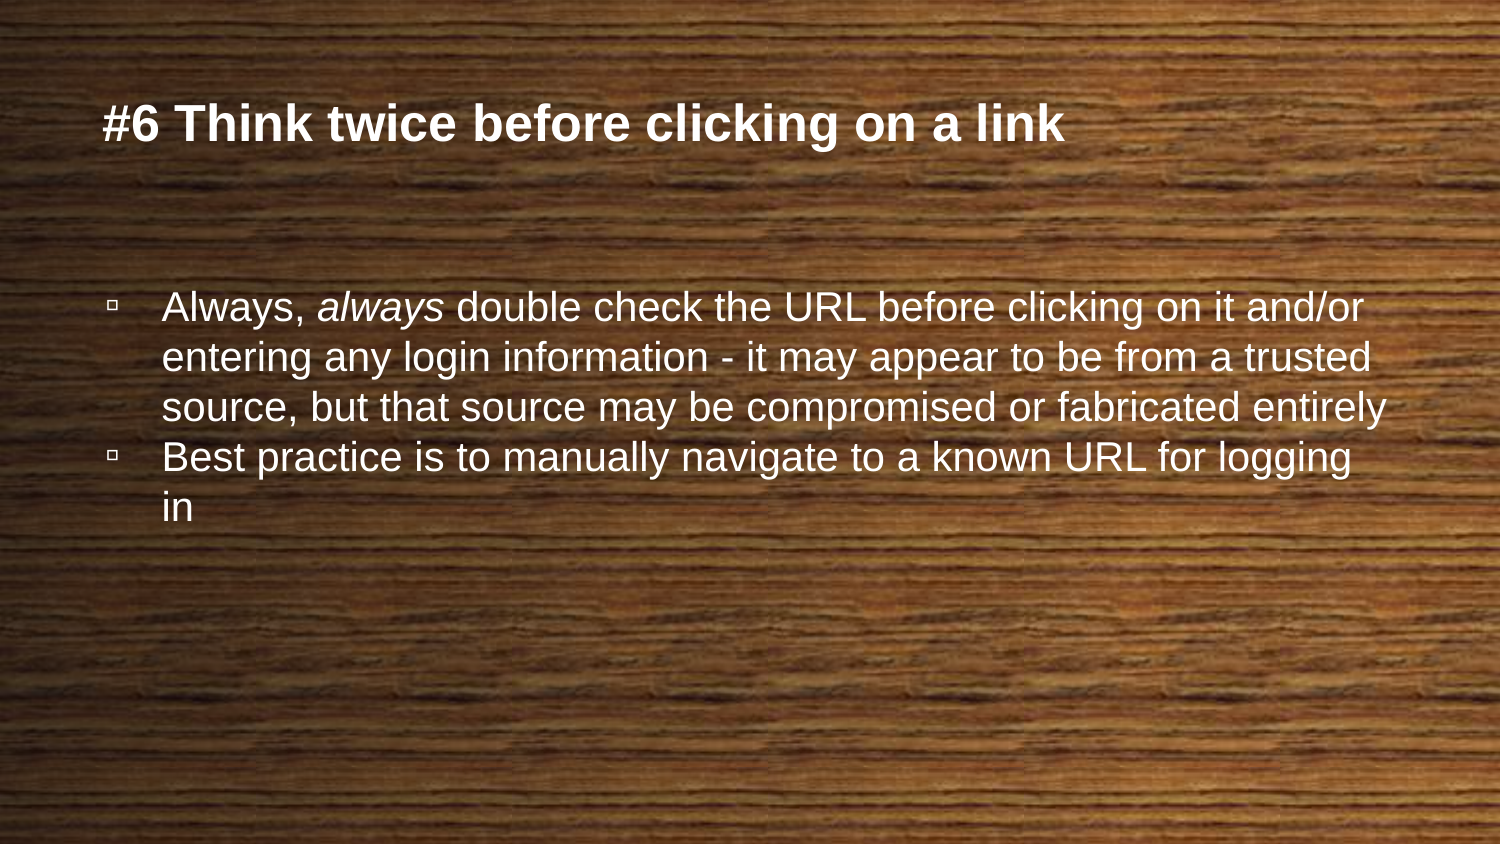

#6 Think twice before clicking on a link
Always, always double check the URL before clicking on it and/or entering any login information - it may appear to be from a trusted source, but that source may be compromised or fabricated entirely
Best practice is to manually navigate to a known URL for logging in